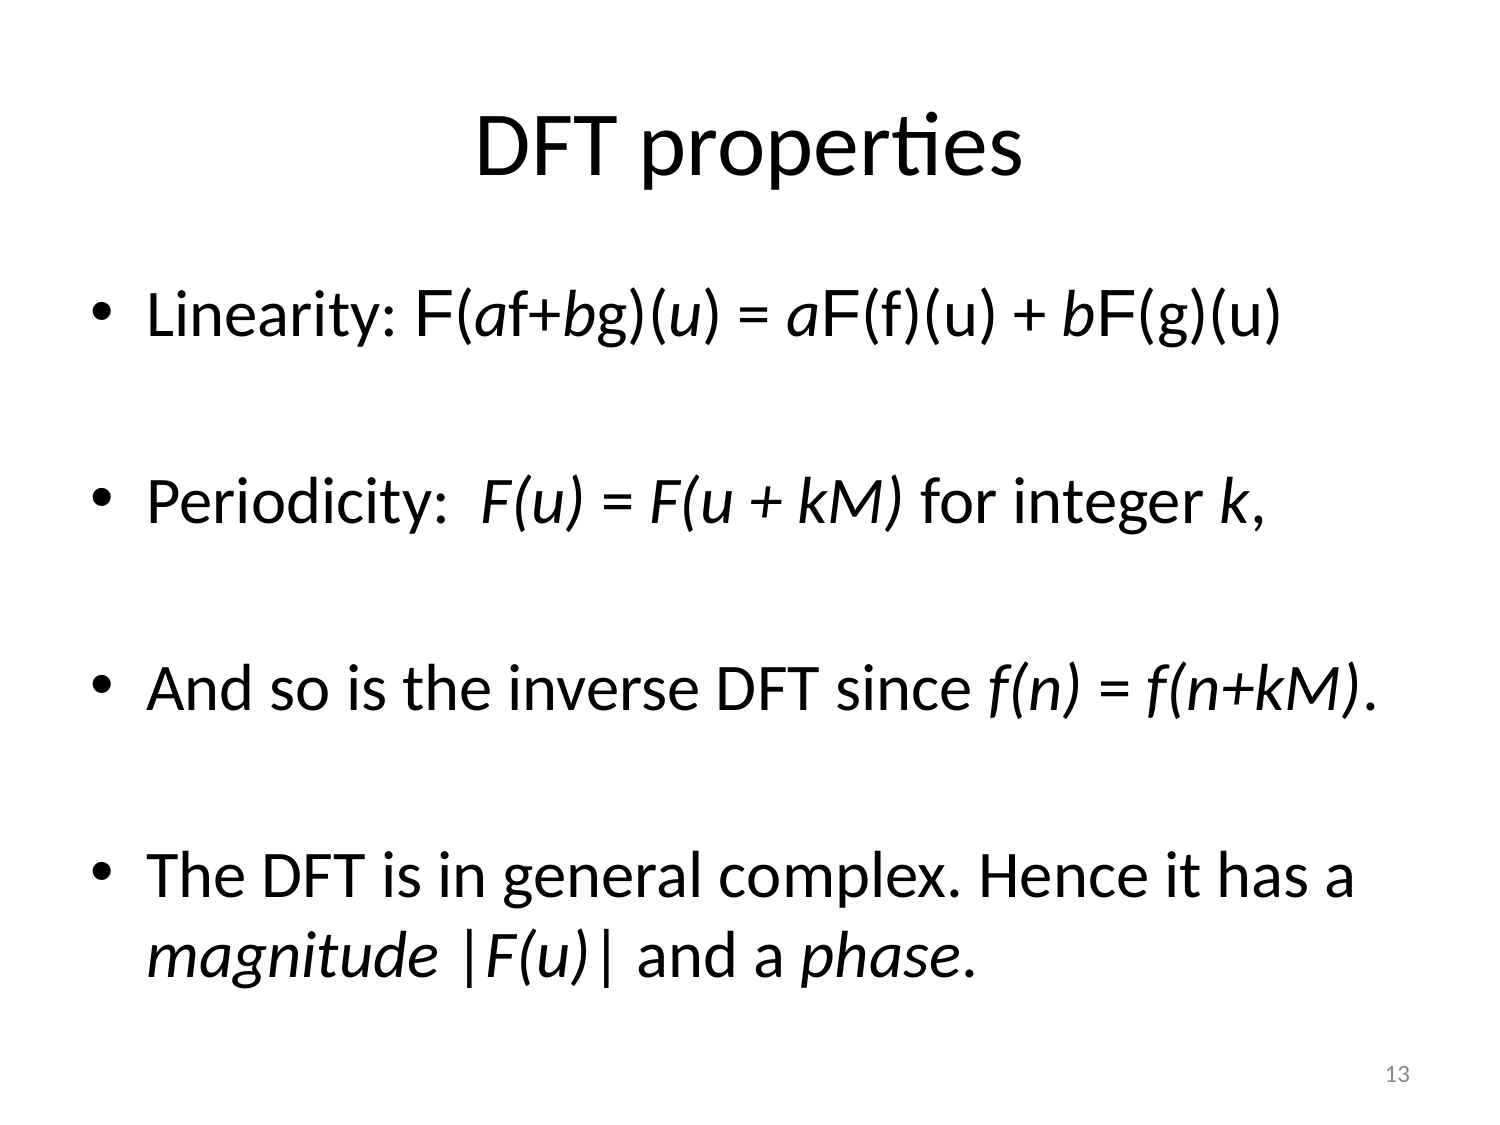

# DFT properties
Linearity: F(af+bg)(u) = aF(f)(u) + bF(g)(u)

Periodicity:  F(u) = F(u + kM) for integer k,

And so is the inverse DFT since f(n) = f(n+kM).

The DFT is in general complex. Hence it has a magnitude |F(u)| and a phase.

13